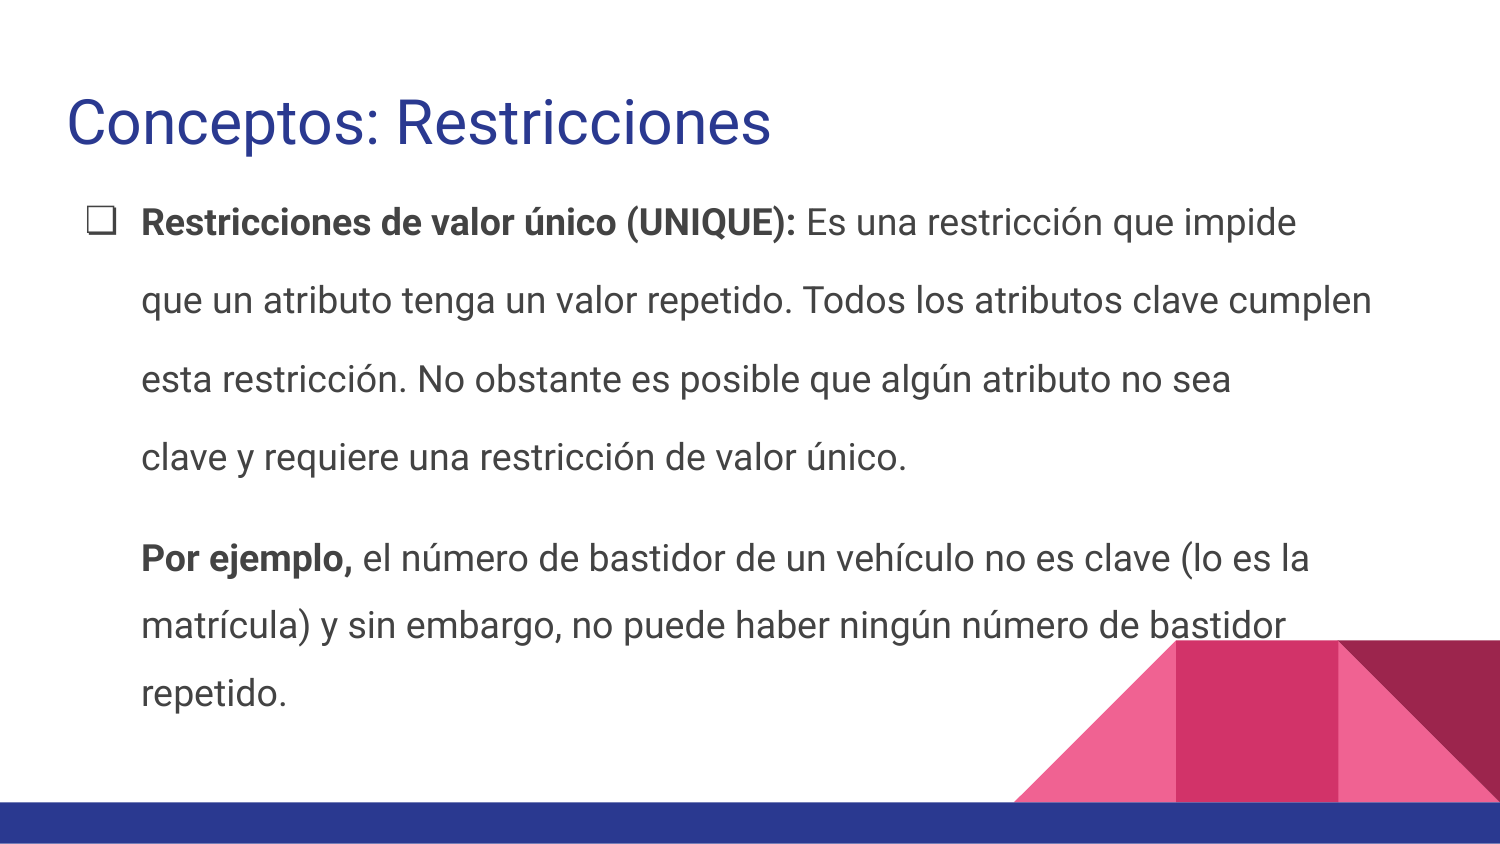

# Conceptos: Restricciones

Restricciones de valor único (UNIQUE): Es una restricción que impide
que un atributo tenga un valor repetido. Todos los atributos clave cumplen
esta restricción. No obstante es posible que algún atributo no sea
clave y requiere una restricción de valor único.
Por ejemplo, el número de bastidor de un vehículo no es clave (lo es la matrícula) y sin embargo, no puede haber ningún número de bastidor repetido.